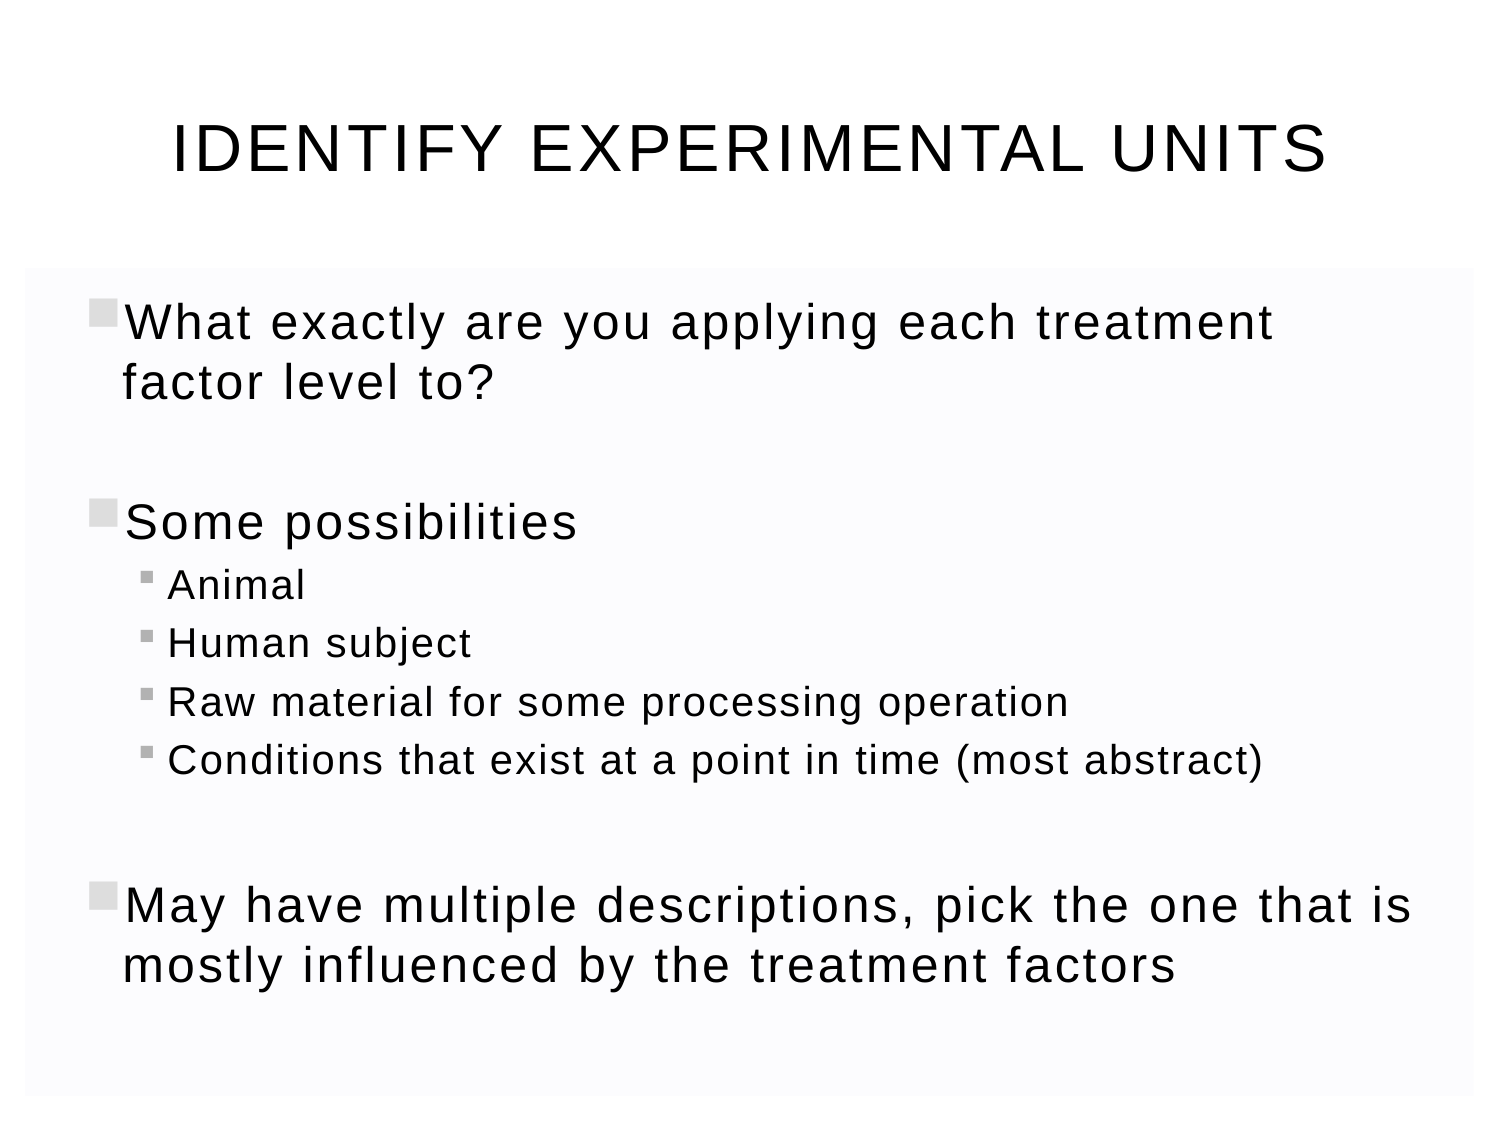

# Identify Experimental units
What exactly are you applying each treatment factor level to?

Some possibilities
Animal
Human subject
Raw material for some processing operation
Conditions that exist at a point in time (most abstract)

May have multiple descriptions, pick the one that is mostly influenced by the treatment factors